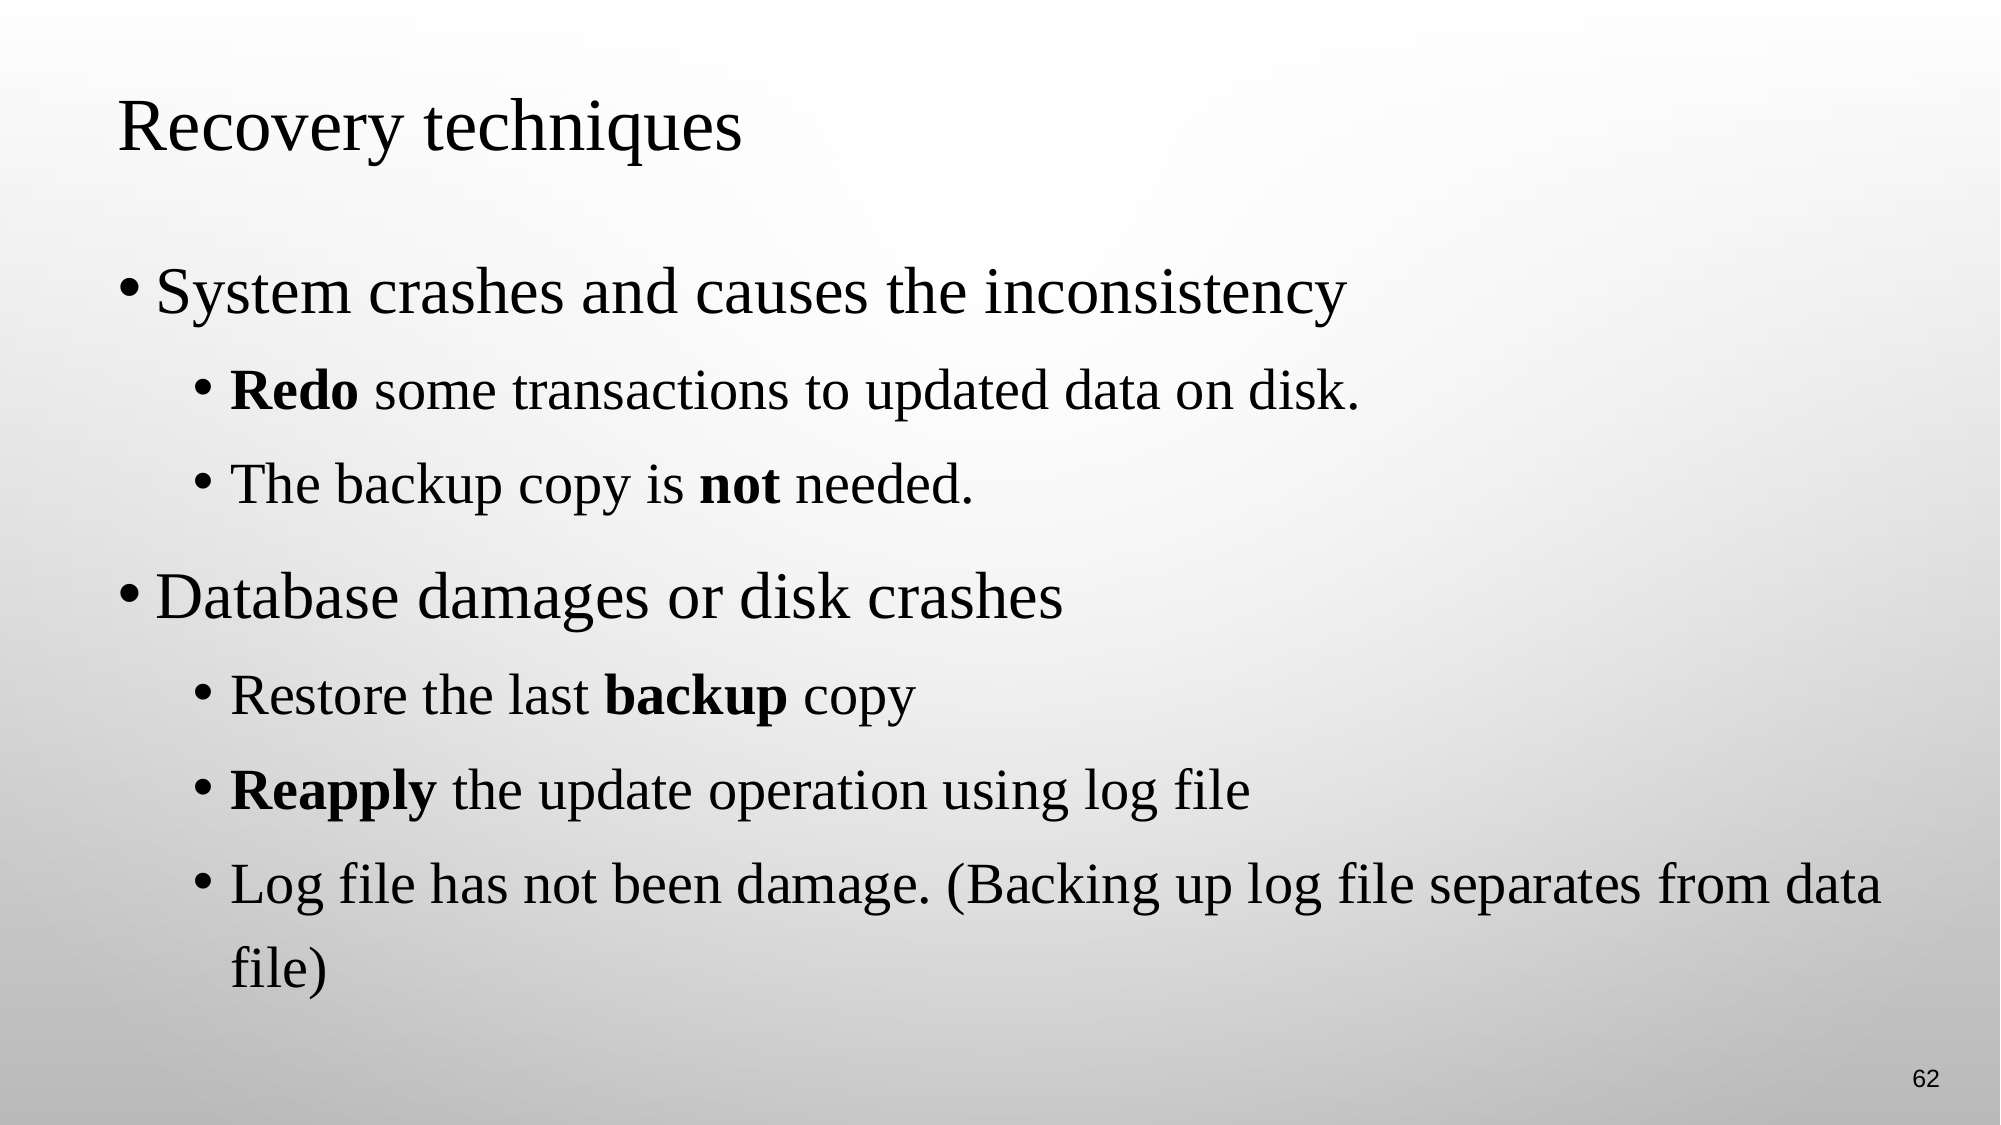

# Recovery techniques
System crashes and causes the inconsistency
Redo some transactions to updated data on disk.
The backup copy is not needed.
Database damages or disk crashes
Restore the last backup copy
Reapply the update operation using log file
Log file has not been damage. (Backing up log file separates from data file)
62